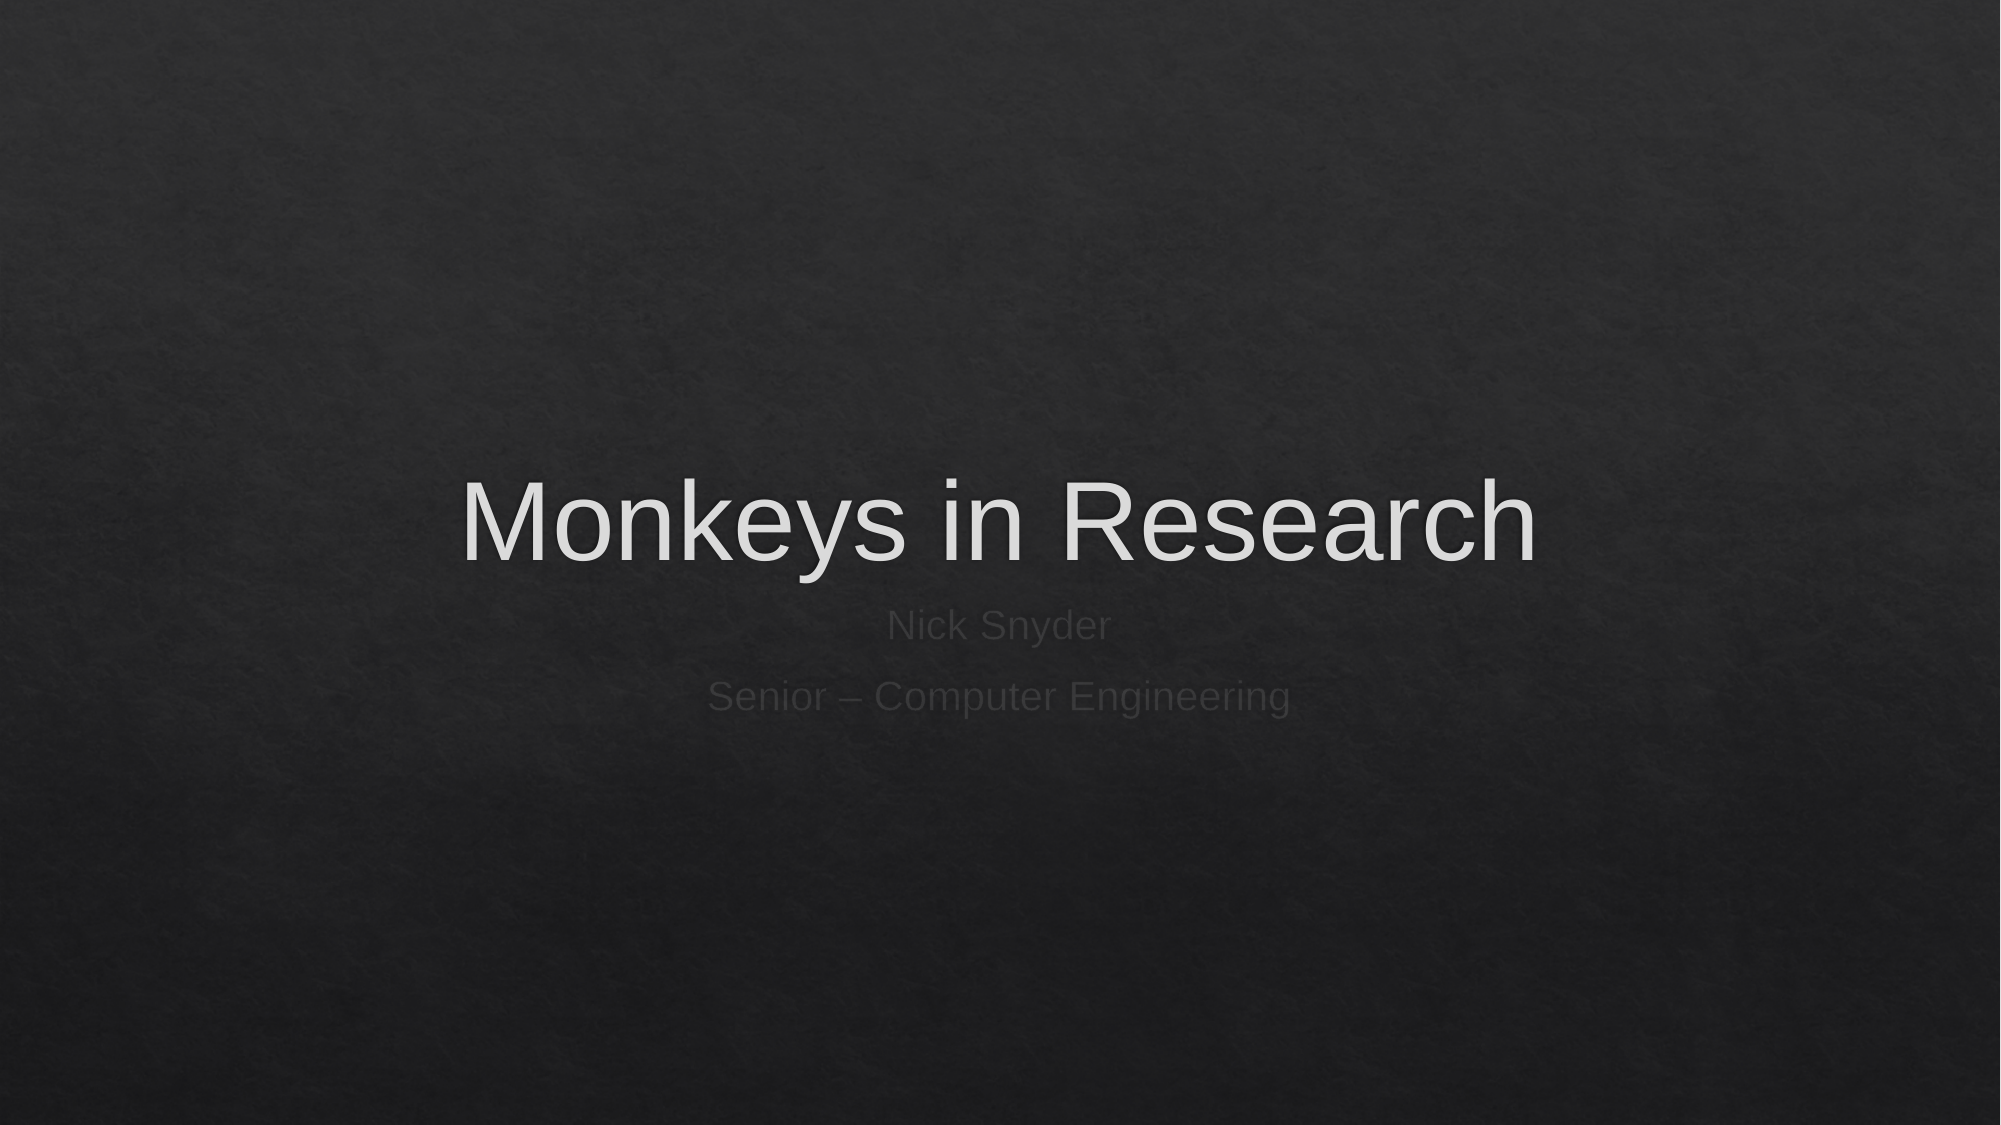

# Monkeys in Research
Nick Snyder
Senior – Computer Engineering